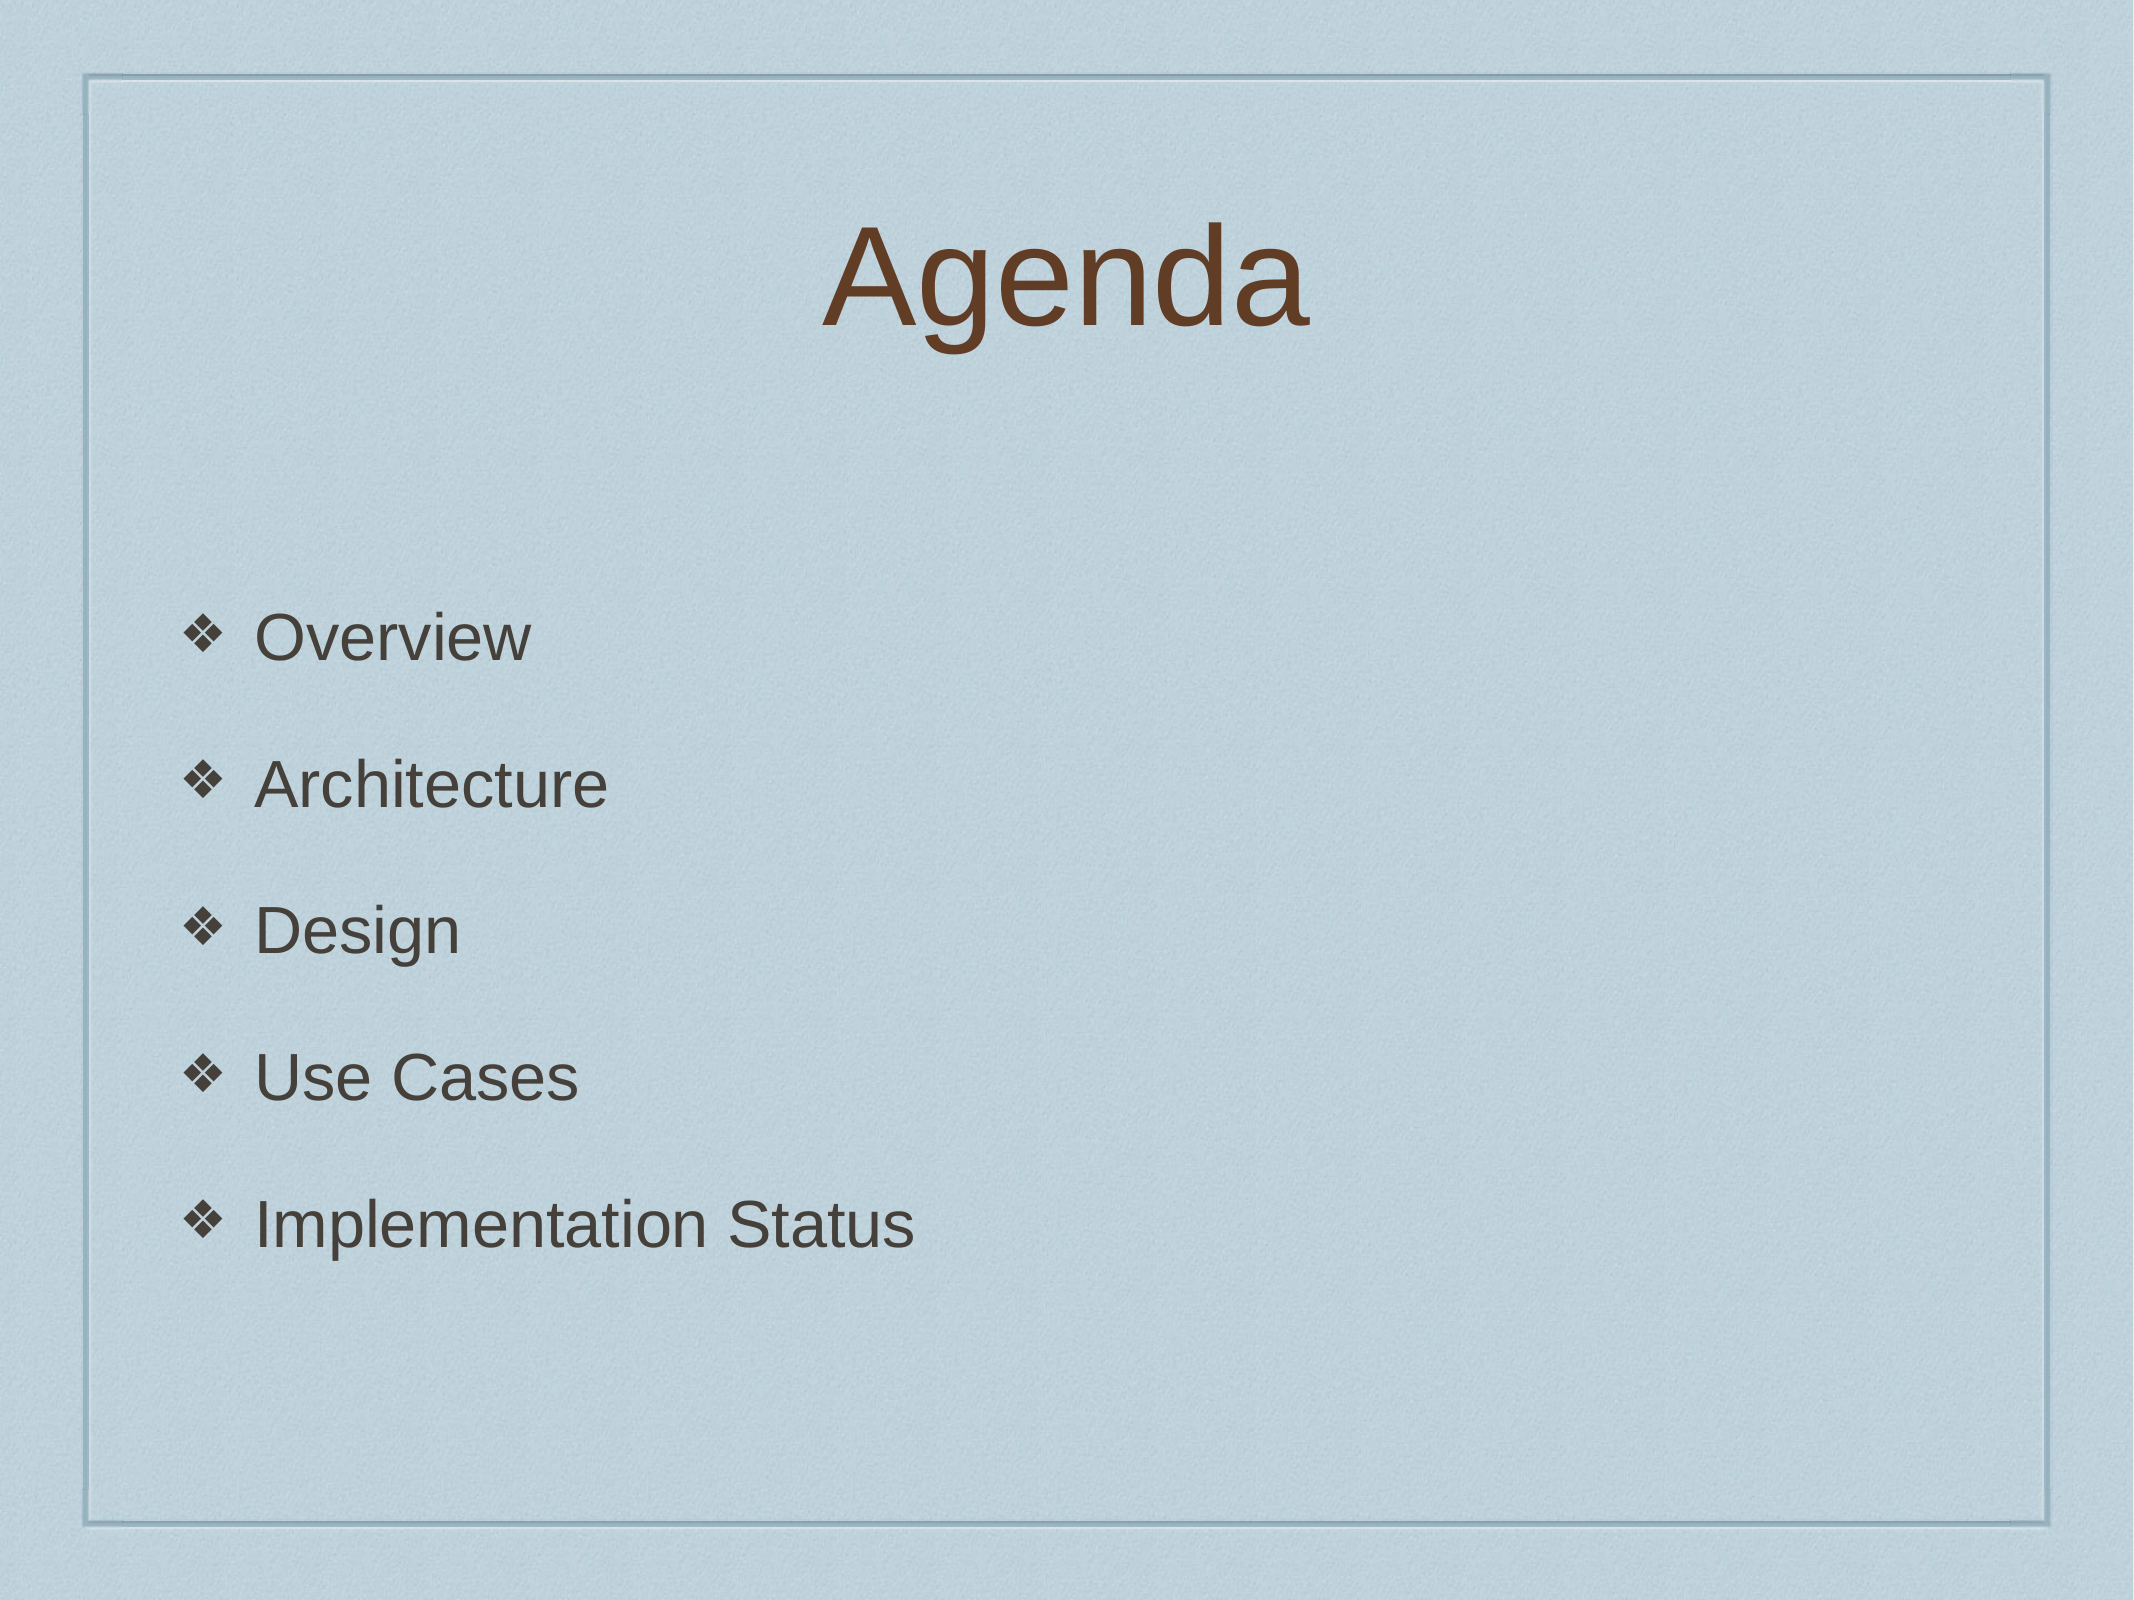

# Agenda
Overview
Architecture
Design
Use Cases
Implementation Status